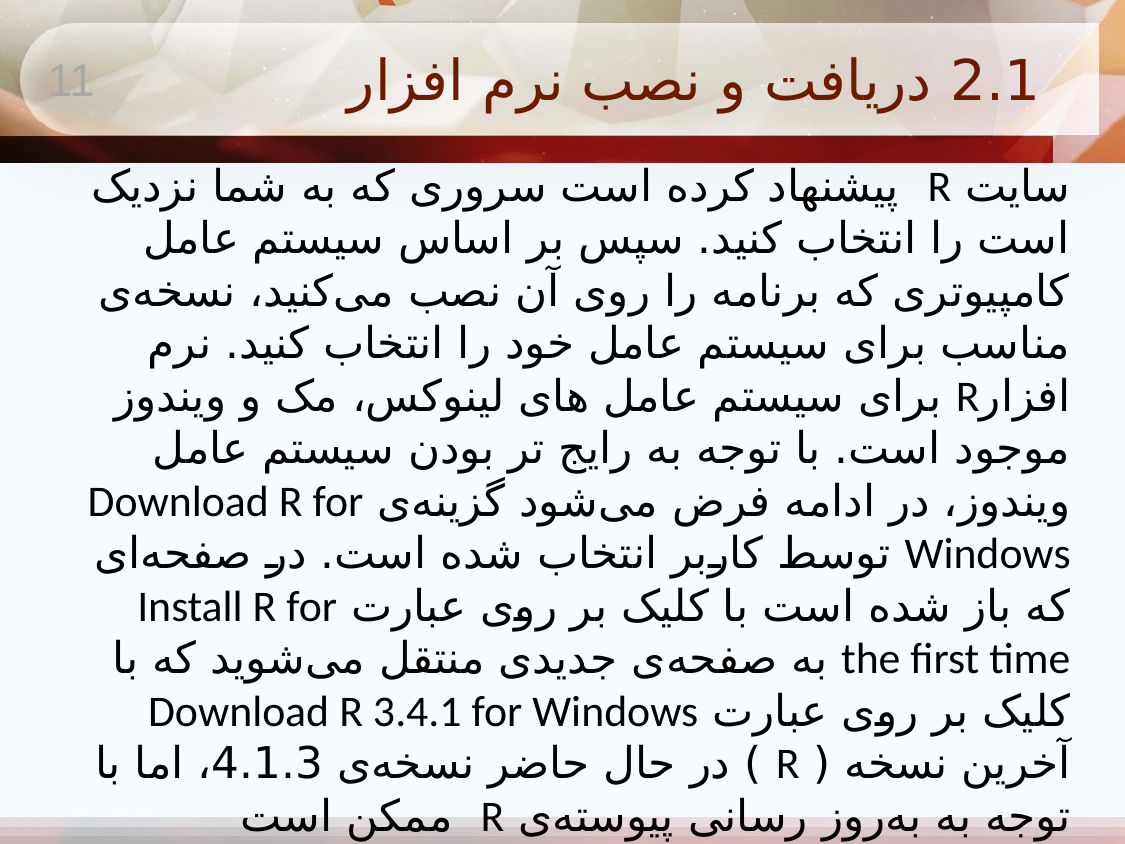

# 2.1 دریافت و نصب نرم افزار
11
سایت R  پیشنهاد کرده است سروری که به شما نزدیک است را انتخاب کنید. سپس بر اساس سیستم عامل کامپیوتری که برنامه را روی آن نصب می‌کنید، نسخه‌ی مناسب برای سیستم عامل خود را انتخاب کنید. نرم افزارR برای سیستم عامل های لینوکس، مک و ویندوز موجود است. با توجه به رایج تر بودن سیستم عامل ویندوز، در ادامه فرض می‌شود گزینه‌ی Download R for Windows توسط کاربر انتخاب شده است. در صفحه‌ای که باز شده است با کلیک بر روی عبارت Install R for the first time به صفحه‌ی جدیدی منتقل می‌شوید که با کلیک بر روی عبارت Download R 3.4.1 for Windows آخرین نسخه ( R ) در حال حاضر نسخه‌ی 4.1.3، اما با توجه به به‌روز رسانی پیوسته‌ی R  ممکن است شماره‌ی نسخه برای شما متفاوت باشد دریافت می‌شود. پس از دریافت R، می توان آن را با دنبال کردن گام های زیر بر روی سیستم عامل ویندوز نصب کرد.